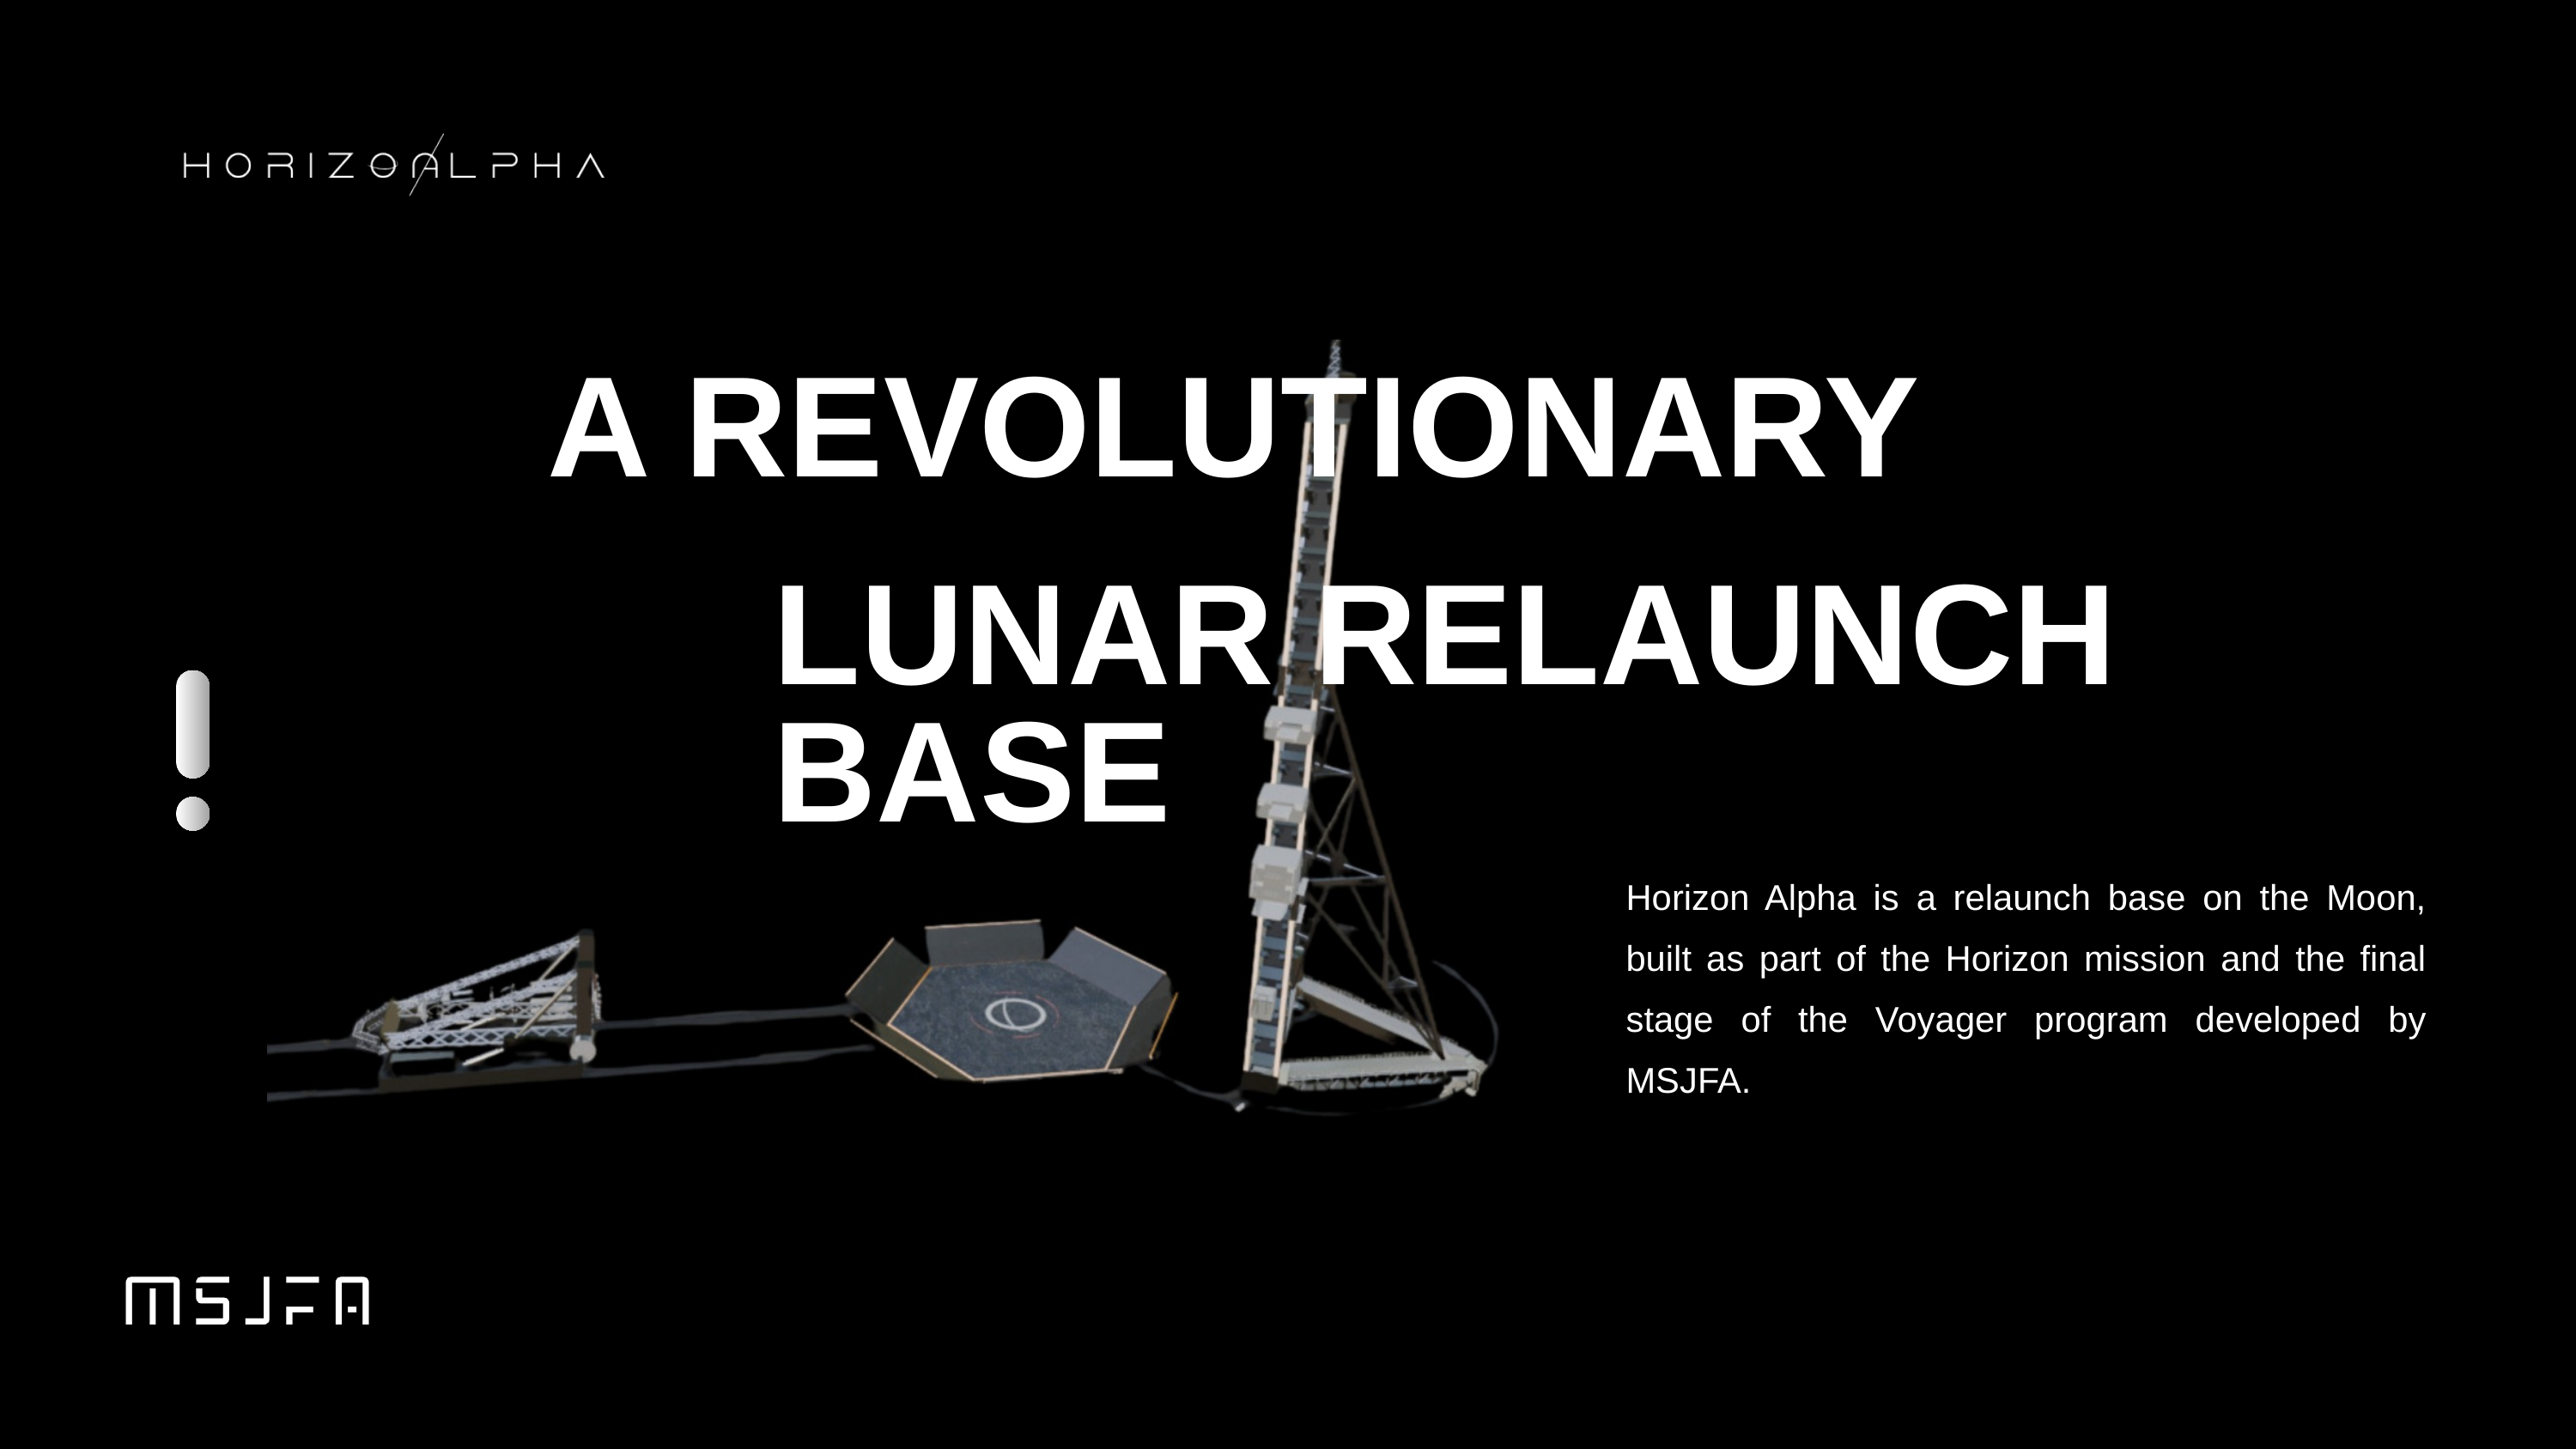

A REVOLUTIONARY
LUNAR RELAUNCH BASE

Horizon Alpha is a relaunch base on the Moon, built as part of the Horizon mission and the final stage of the Voyager program developed by MSJFA.